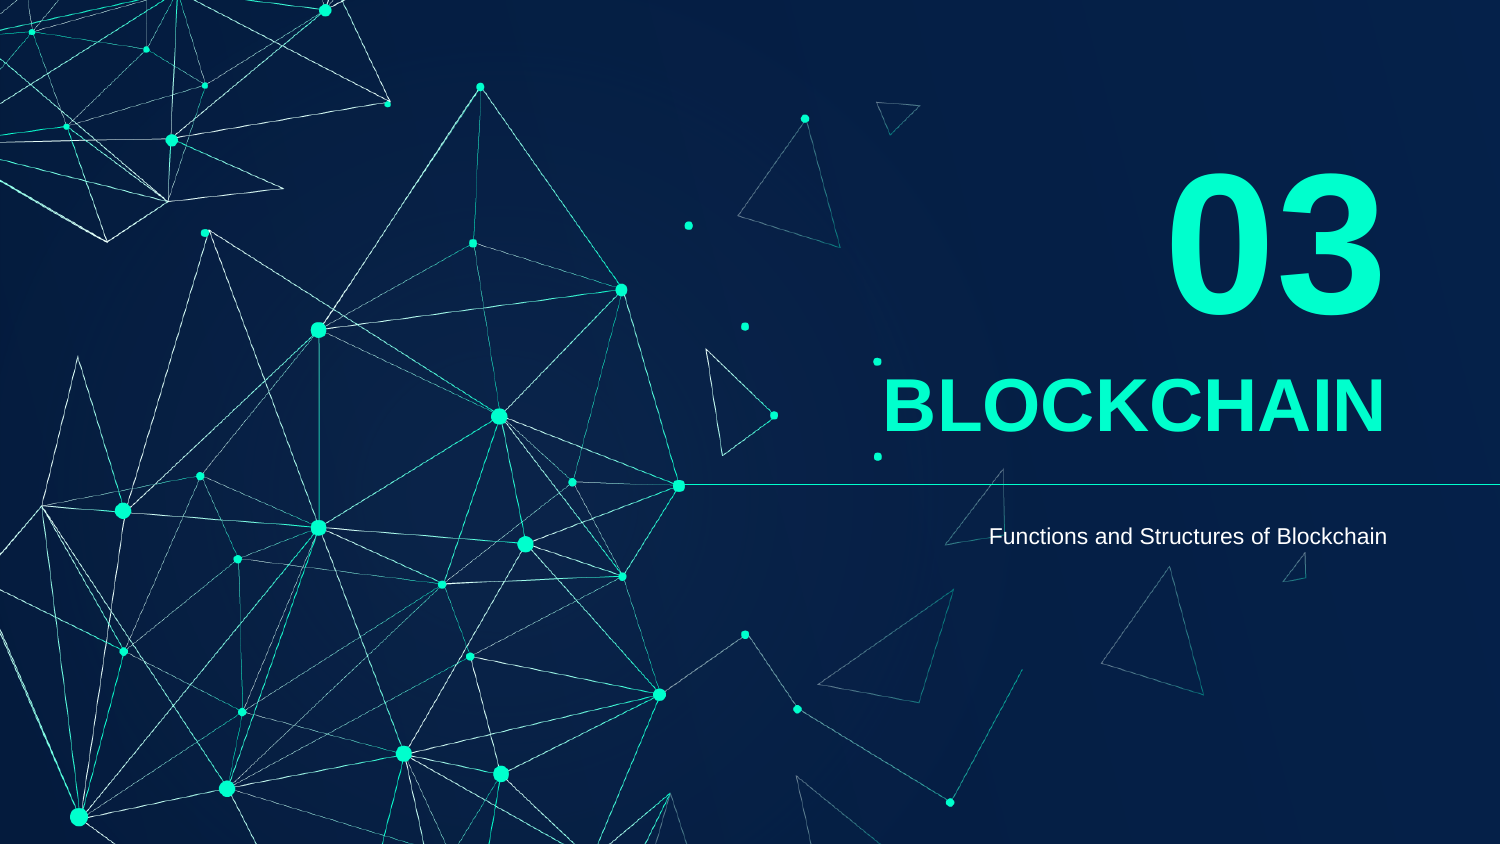

03
BLOCKCHAIN
Functions and Structures of Blockchain